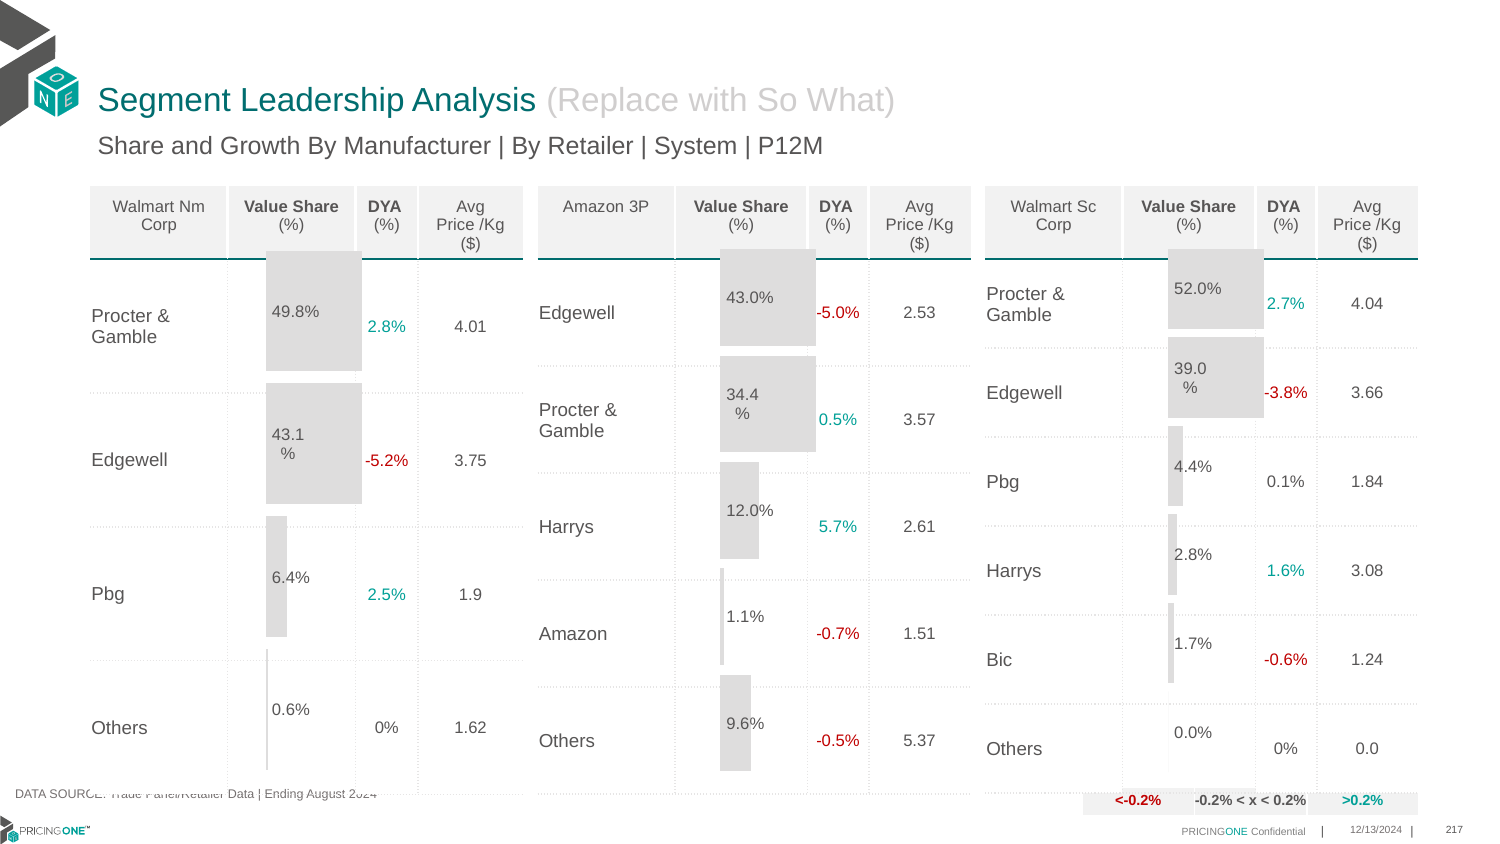

# Segment Leadership Analysis (Replace with So What)
Share and Growth By Manufacturer | By Retailer | System | P12M
| Amazon 3P | Value Share (%) | DYA (%) | Avg Price /Kg ($) |
| --- | --- | --- | --- |
| Edgewell |  | -5.0% | 2.53 |
| Procter & Gamble |  | 0.5% | 3.57 |
| Harrys |  | 5.7% | 2.61 |
| Amazon |  | -0.7% | 1.51 |
| Others |  | -0.5% | 5.37 |
| Walmart Nm Corp | Value Share (%) | DYA (%) | Avg Price /Kg ($) |
| --- | --- | --- | --- |
| Procter & Gamble |  | 2.8% | 4.01 |
| Edgewell |  | -5.2% | 3.75 |
| Pbg |  | 2.5% | 1.9 |
| Others |  | 0% | 1.62 |
| Walmart Sc Corp | Value Share (%) | DYA (%) | Avg Price /Kg ($) |
| --- | --- | --- | --- |
| Procter & Gamble |  | 2.7% | 4.04 |
| Edgewell |  | -3.8% | 3.66 |
| Pbg |  | 0.1% | 1.84 |
| Harrys |  | 1.6% | 3.08 |
| Bic |  | -0.6% | 1.24 |
| Others |  | 0% | 0.0 |

### Chart

| Category | Walmart Nm Corp | System |
|---|---|
|  | 0.498428465863314 |

### Chart

| Category | Amazon 3P | System |
|---|---|
|  | 0.4295611944403595 |

### Chart

| Category | Walmart Sc Corp | System |
|---|---|
|  | 0.5200766649234485 |
DATA SOURCE: Trade Panel/Retailer Data | Ending August 2024
| <-0.2% | -0.2% < x < 0.2% | >0.2% |
| --- | --- | --- |

12/13/2024
217